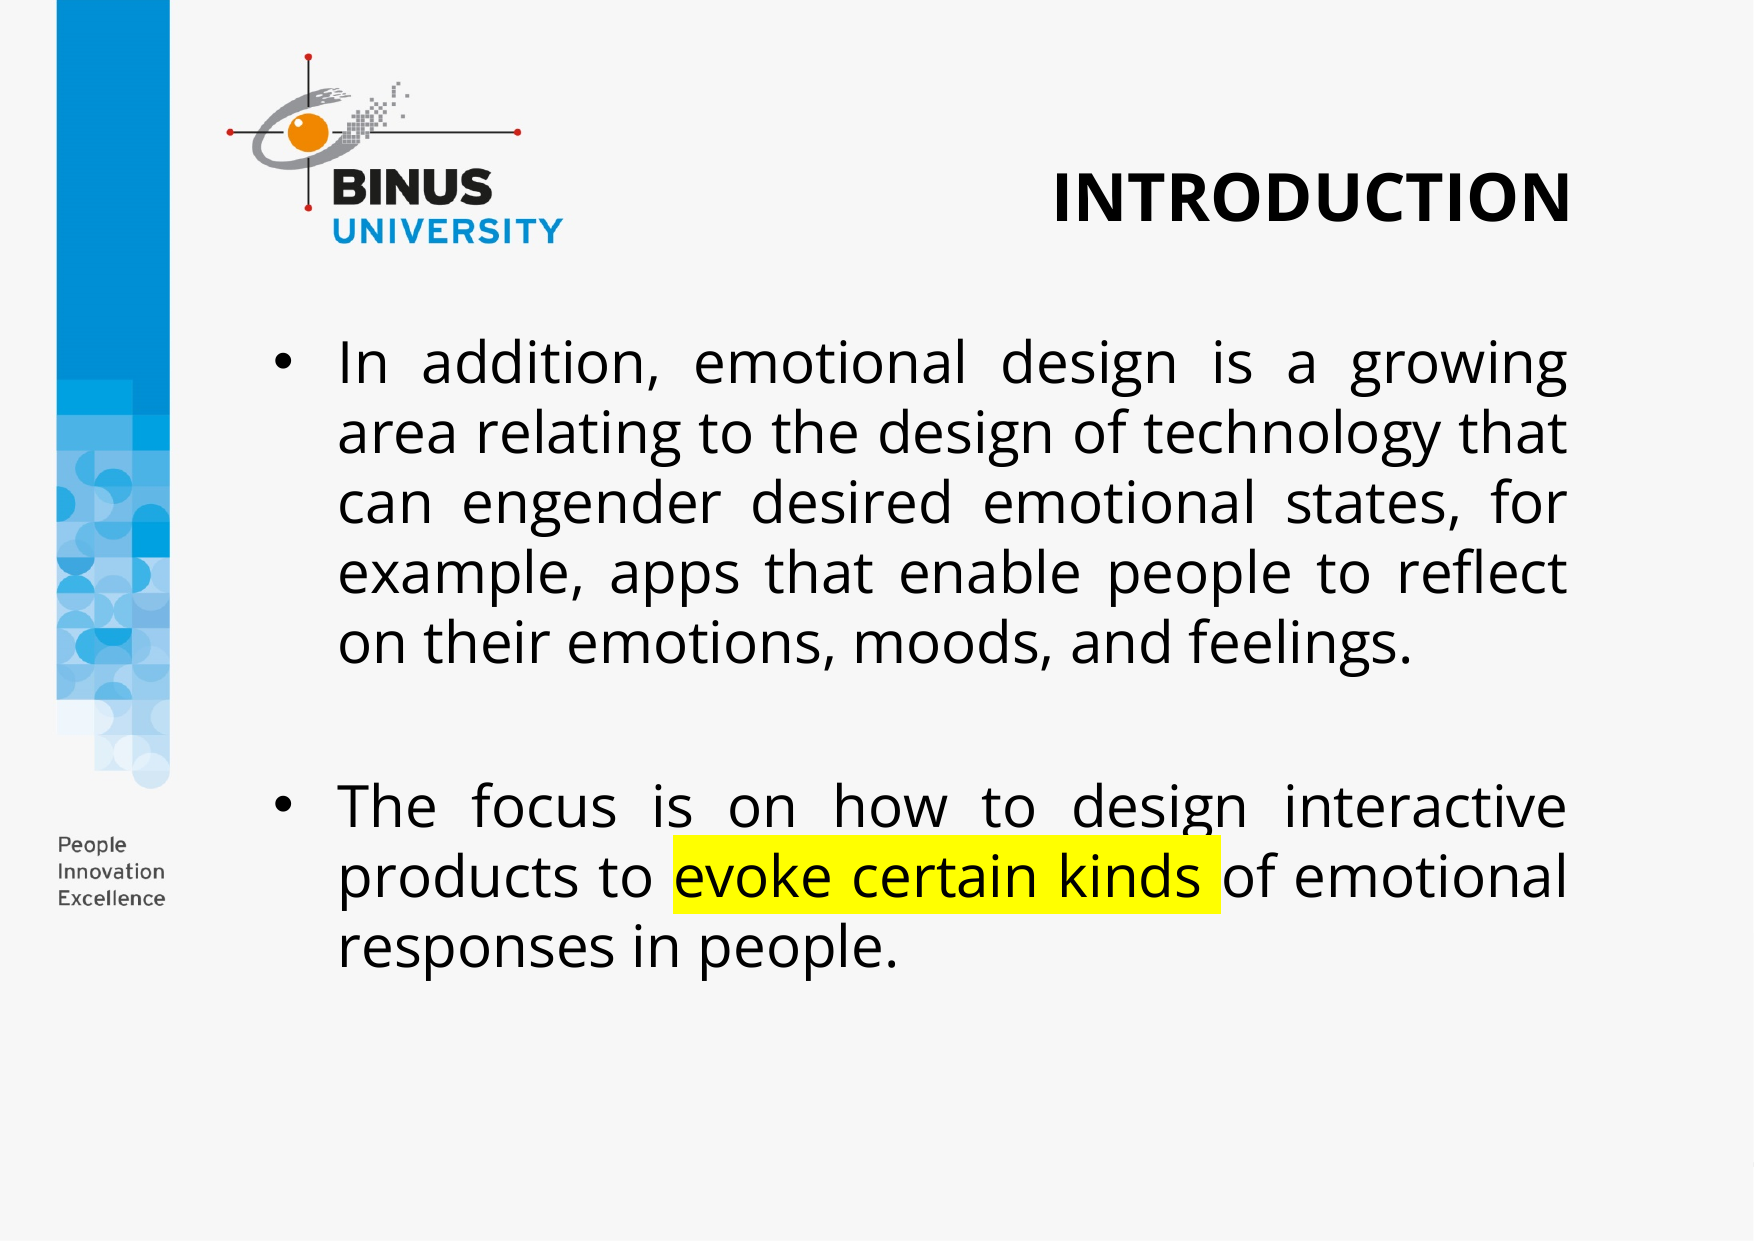

INTRODUCTION
In addition, emotional design is a growing area relating to the design of technology that can engender desired emotional states, for example, apps that enable people to reflect on their emotions, moods, and feelings.

The focus is on how to design interactive products to evoke certain kinds of emotional responses in people.